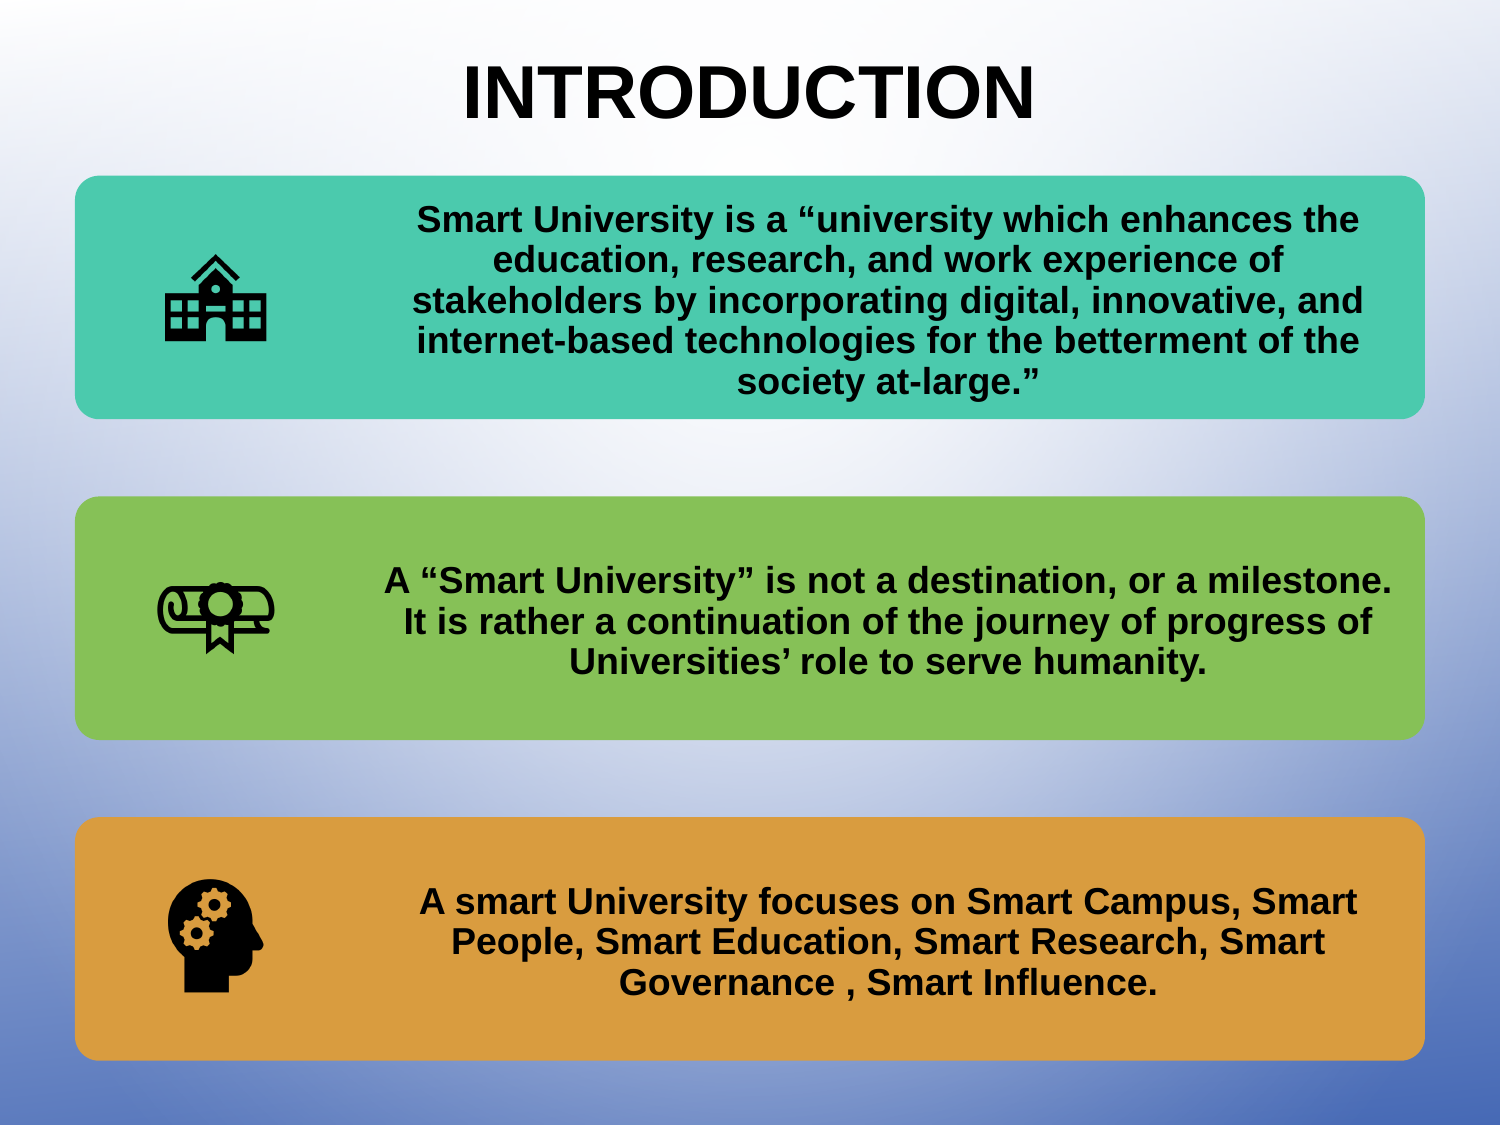

# Introduction
Smart University is a “university which enhances the education, research, and work experience of stakeholders by incorporating digital, innovative, and internet-based technologies for the betterment of the society at-large.”
A “Smart University” is not a destination, or a milestone. It is rather a continuation of the journey of progress of Universities’ role to serve humanity.
A smart University focuses on Smart Campus, Smart People, Smart Education, Smart Research, Smart Governance , Smart Influence.